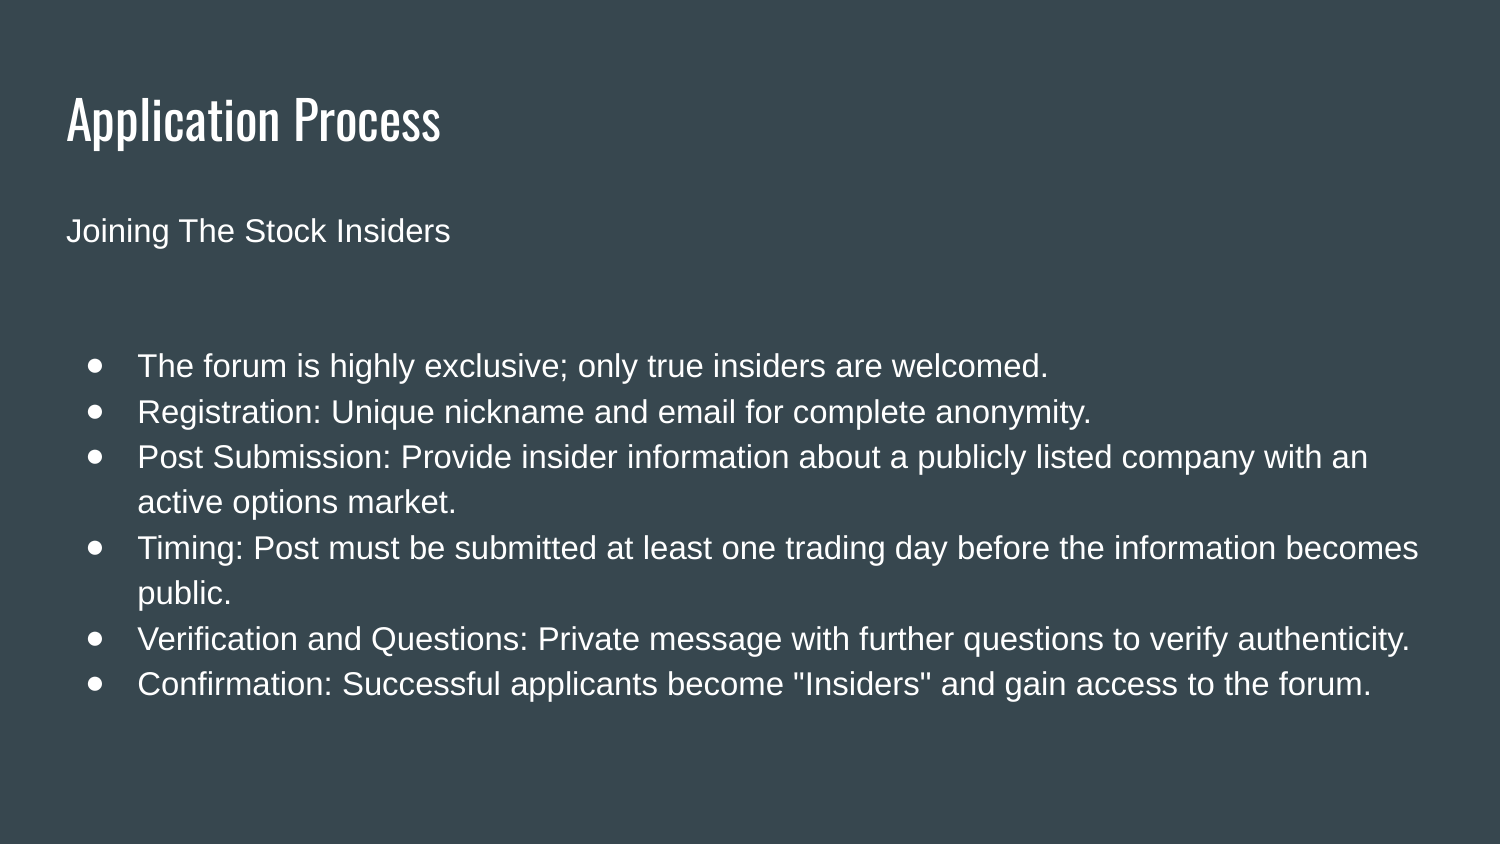

# Application Process
Joining The Stock Insiders

The forum is highly exclusive; only true insiders are welcomed.
Registration: Unique nickname and email for complete anonymity.
Post Submission: Provide insider information about a publicly listed company with an active options market.
Timing: Post must be submitted at least one trading day before the information becomes public.
Verification and Questions: Private message with further questions to verify authenticity.
Confirmation: Successful applicants become "Insiders" and gain access to the forum.